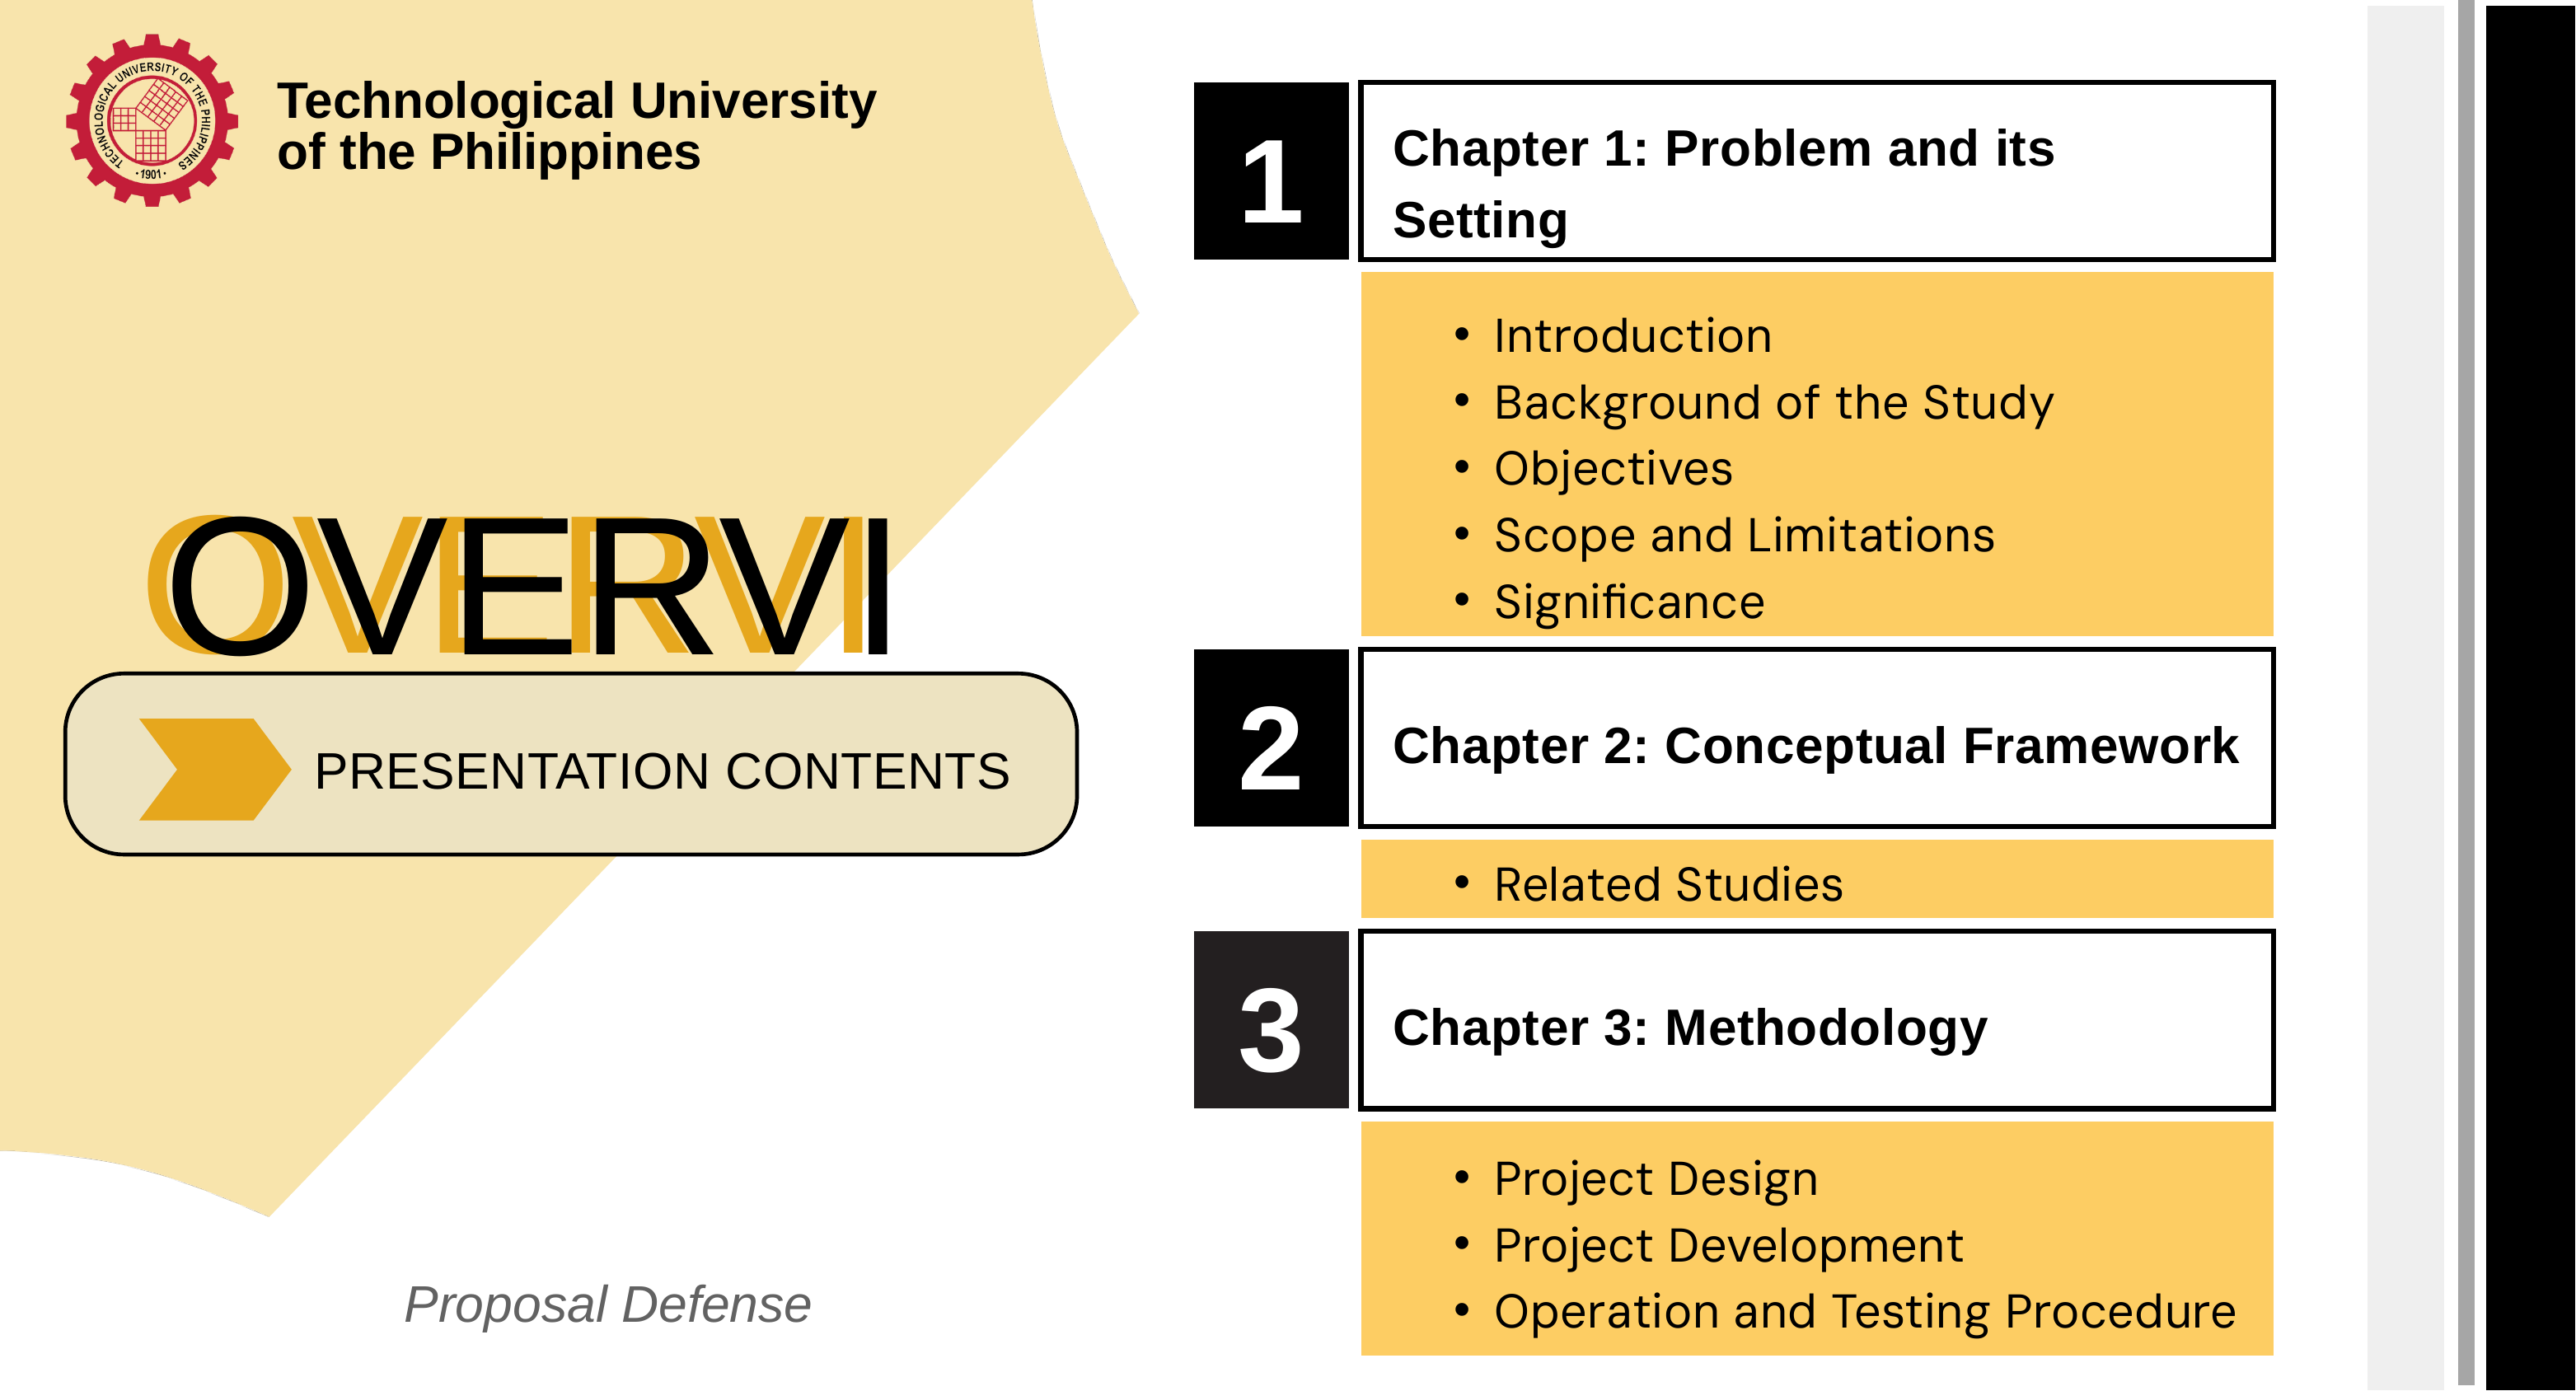

Technological University of the Philippines

1
Chapter 1: Problem and its Setting

Introduction
Background of the Study
Objectives
Scope and Limitations
Significance
2

Chapter 2: Conceptual Framework

Related Studies
3

Chapter 3: Methodology

Project Design
Project Development
Operation and Testing Procedure
OVERVIEW
OVERVIEW

PRESENTATION CONTENTS
Proposal Defense